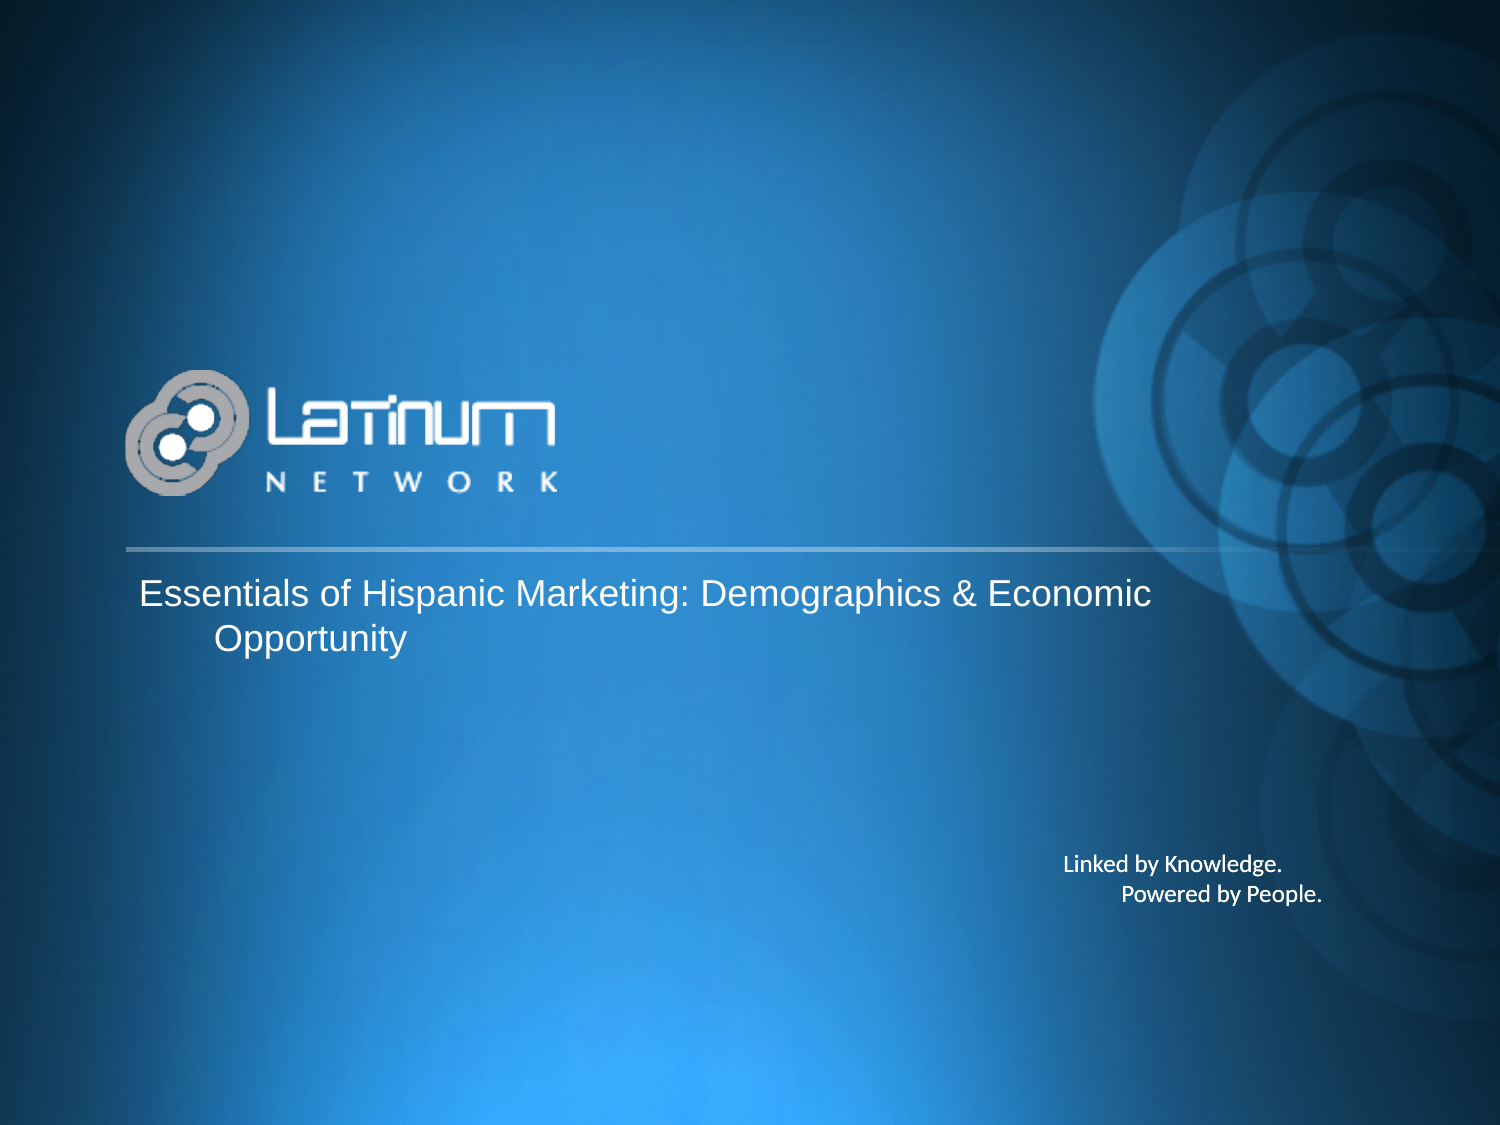

Essentials of Hispanic Marketing: Demographics & Economic Opportunity